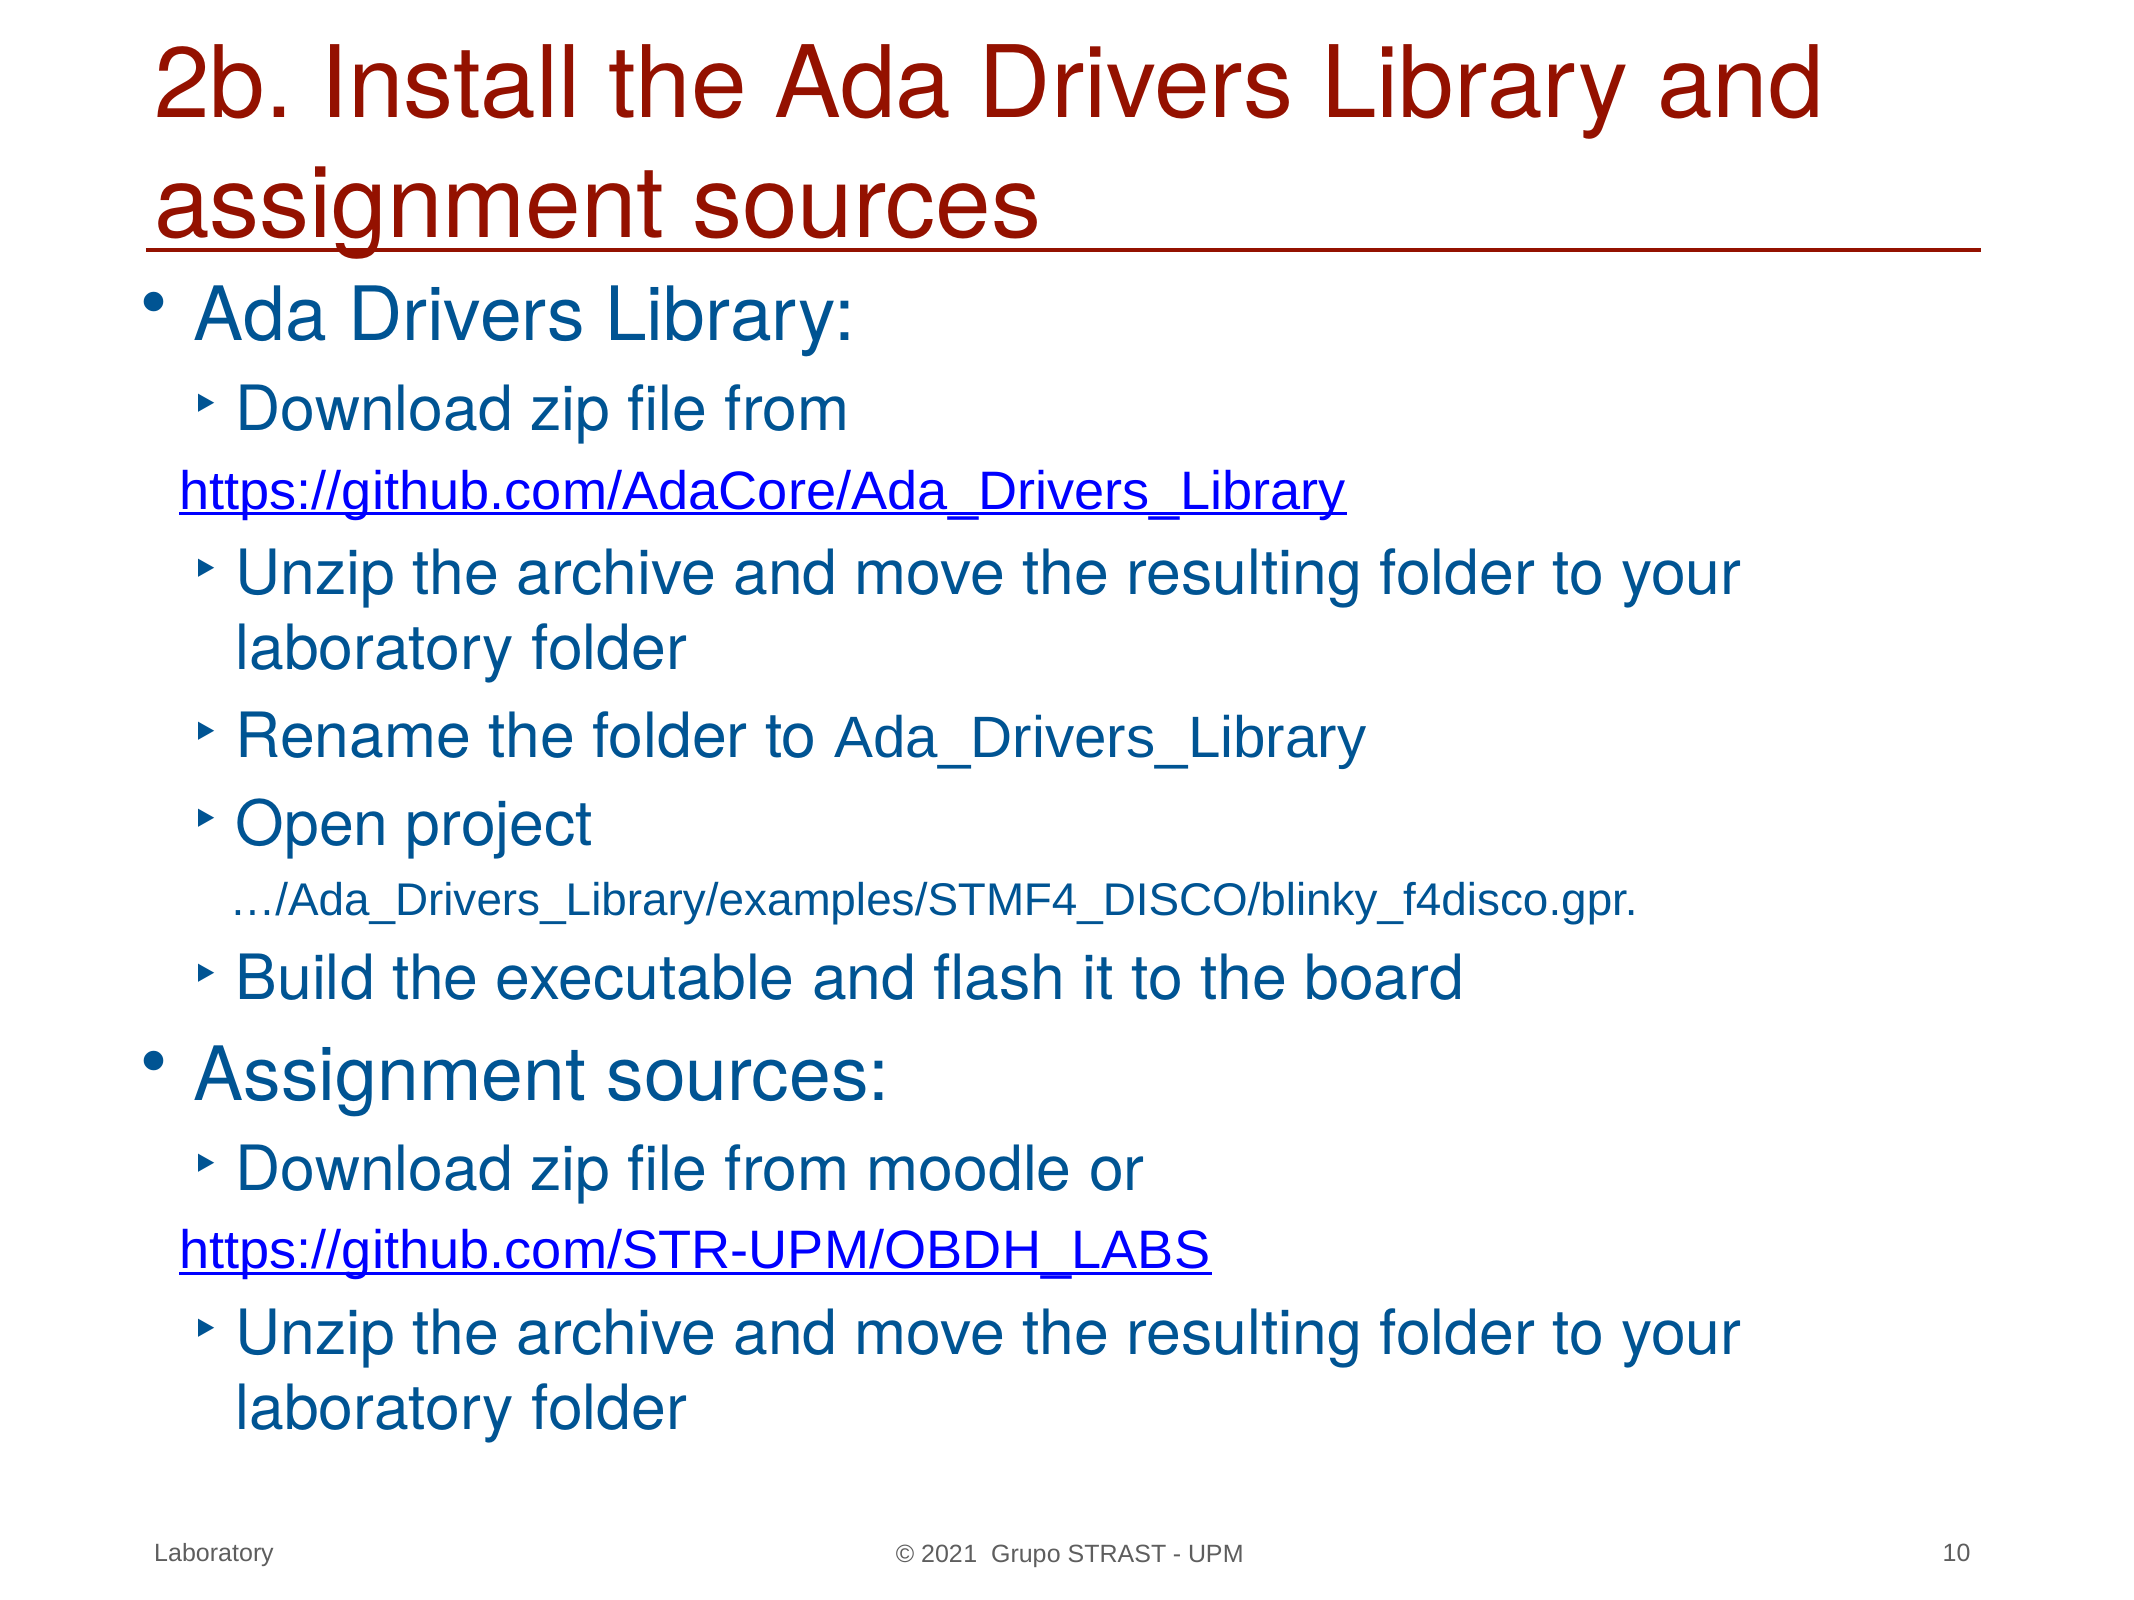

# 2b. Install the Ada Drivers Library and assignment sources
Ada Drivers Library:
Download zip file from
https://github.com/AdaCore/Ada_Drivers_Library
Unzip the archive and move the resulting folder to your laboratory folder
Rename the folder to Ada_Drivers_Library
Open project
 …/Ada_Drivers_Library/examples/STMF4_DISCO/blinky_f4disco.gpr.
Build the executable and flash it to the board
Assignment sources:
Download zip file from moodle or
https://github.com/STR-UPM/OBDH_LABS
Unzip the archive and move the resulting folder to your laboratory folder

Laboratory
10